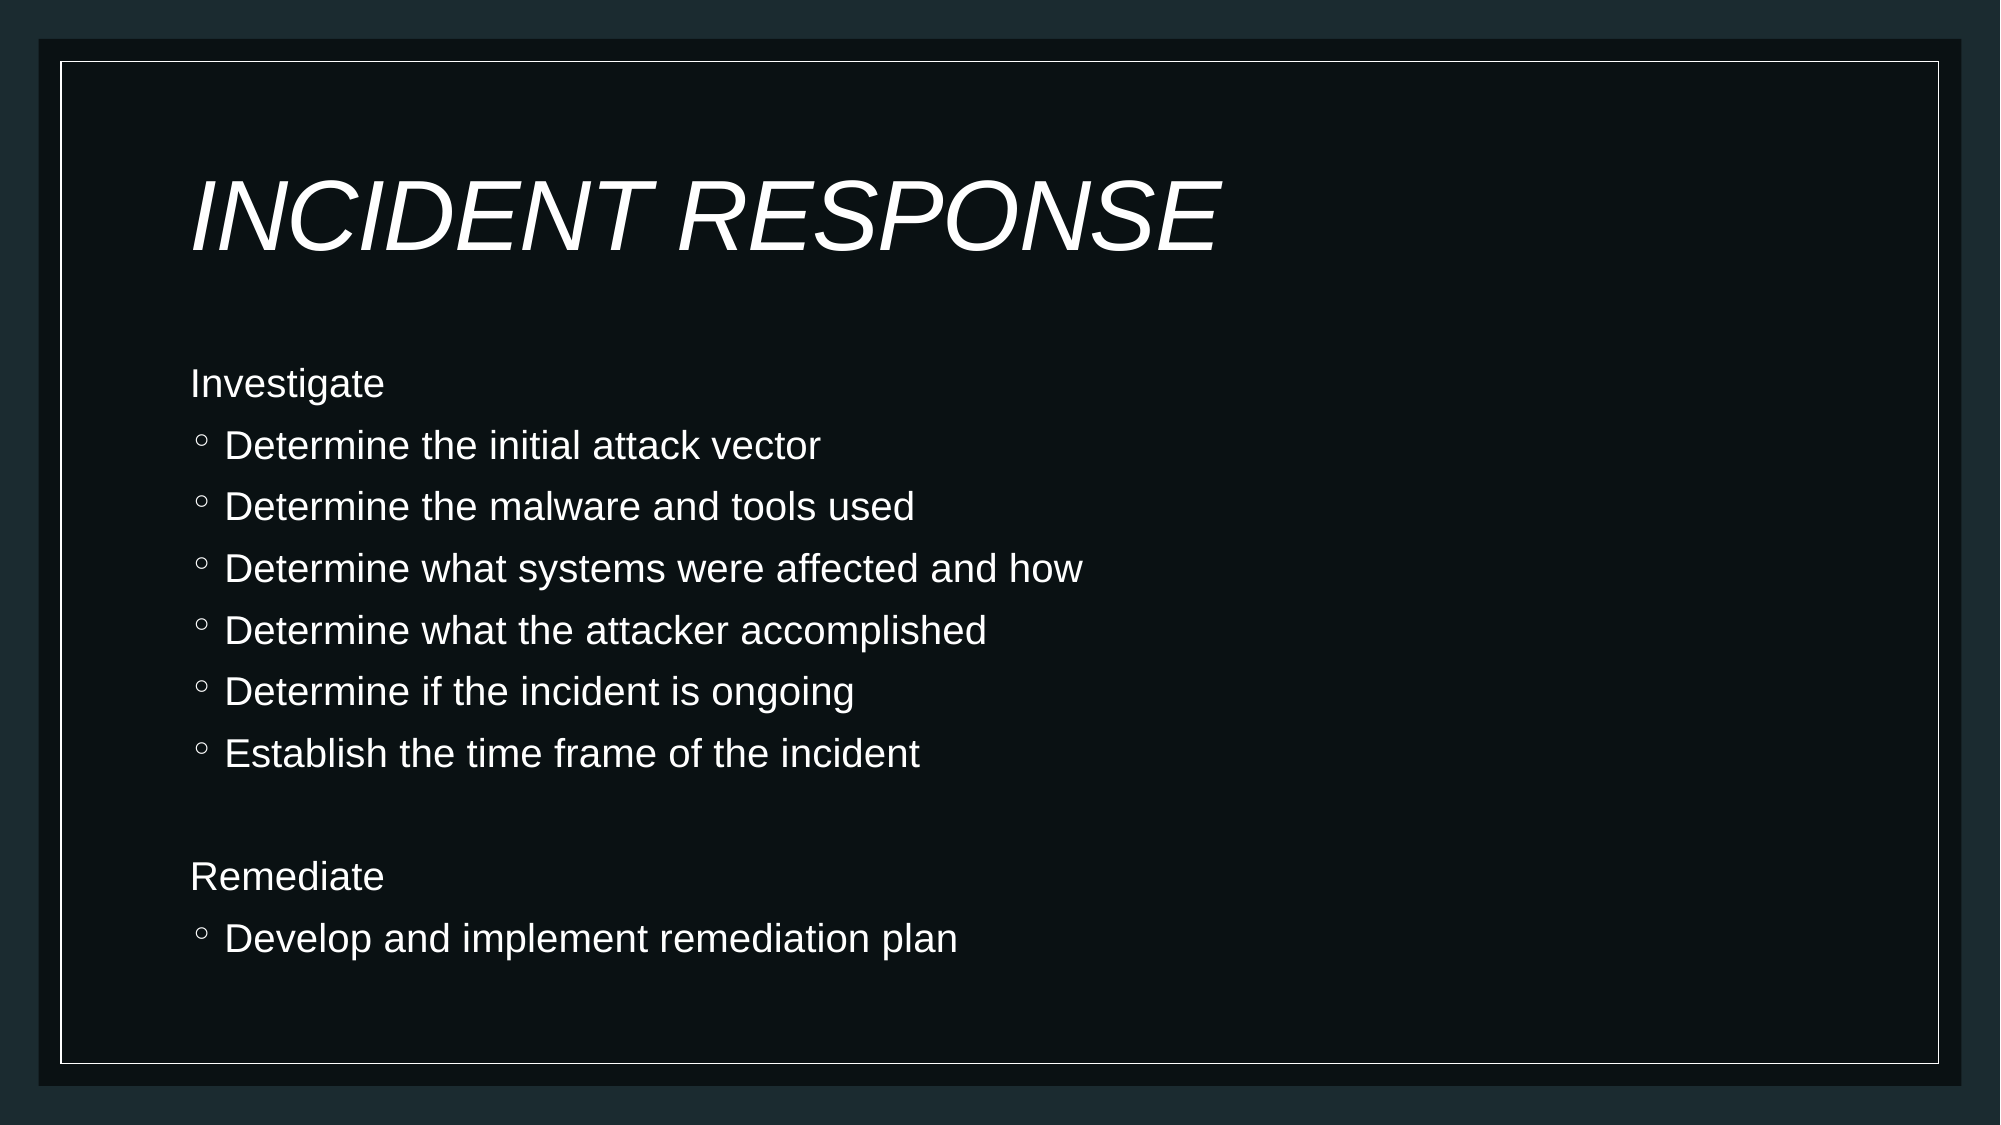

# INCIDENT RESPONSE
Investigate
Determine the initial attack vector
Determine the malware and tools used
Determine what systems were affected and how
Determine what the attacker accomplished
Determine if the incident is ongoing
Establish the time frame of the incident

Remediate
Develop and implement remediation plan